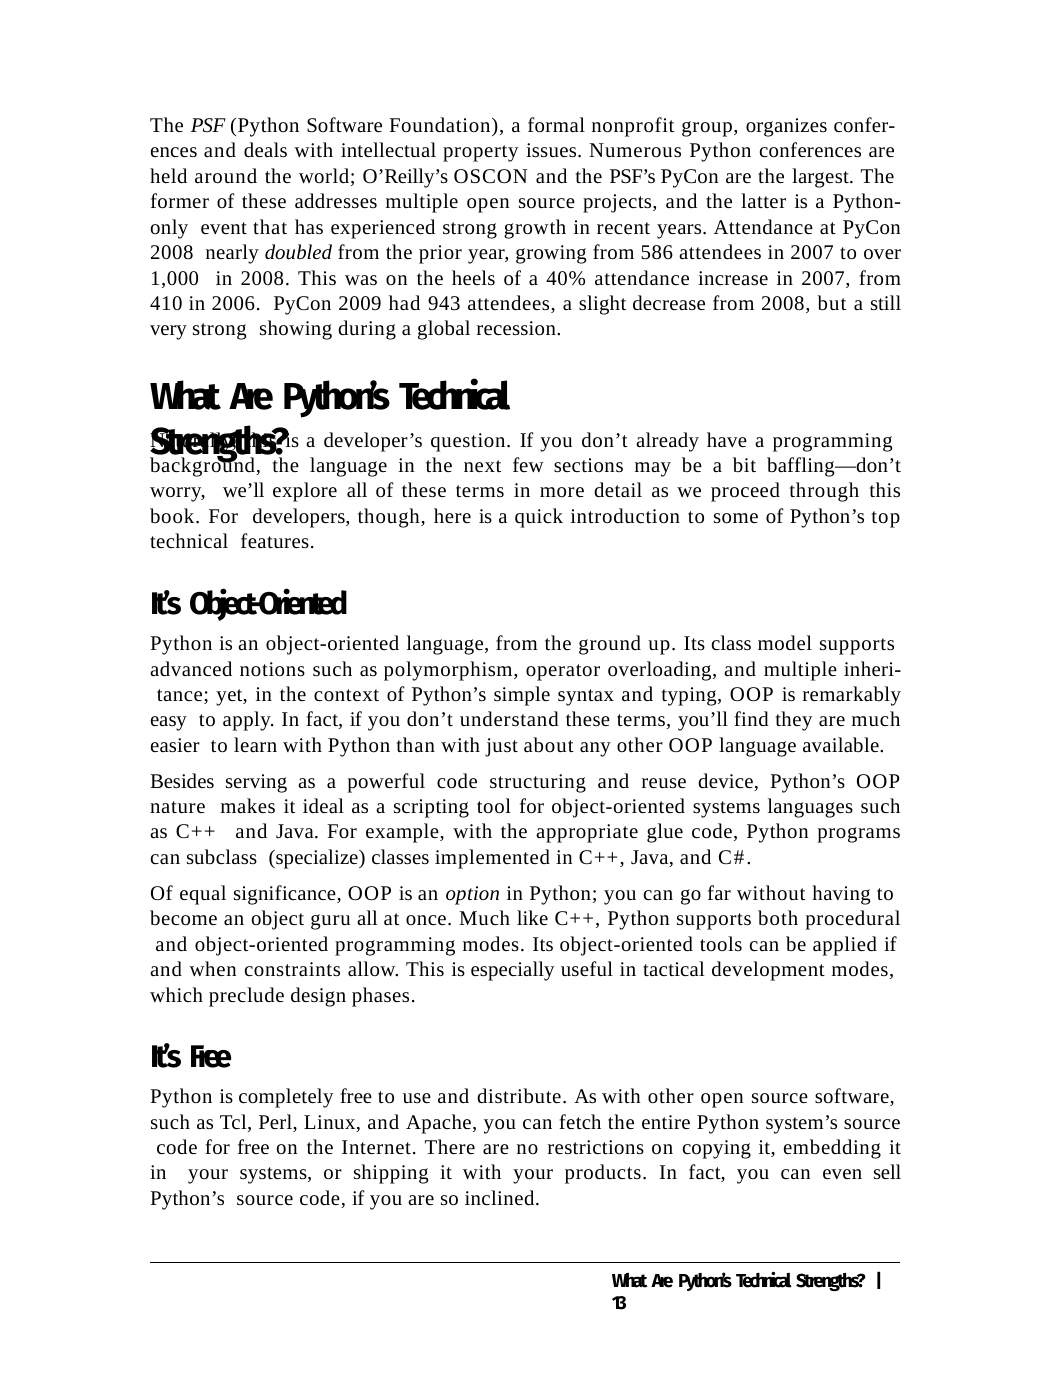

The PSF (Python Software Foundation), a formal nonprofit group, organizes confer-  ences and deals with intellectual property issues. Numerous Python conferences are  held around the world; O’Reilly’s OSCON and the PSF’s PyCon are the largest. The  former of these addresses multiple open source projects, and the latter is a Python-only  event that has experienced strong growth in recent years. Attendance at PyCon 2008  nearly doubled from the prior year, growing from 586 attendees in 2007 to over 1,000  in 2008. This was on the heels of a 40% attendance increase in 2007, from 410 in 2006.  PyCon 2009 had 943 attendees, a slight decrease from 2008, but a still very strong  showing during a global recession.
# What Are Python’s Technical Strengths?
Naturally, this is a developer’s question. If you don’t already have a programming  background, the language in the next few sections may be a bit baffling—don’t worry,  we’ll explore all of these terms in more detail as we proceed through this book. For  developers, though, here is a quick introduction to some of Python’s top technical  features.

It’s Object-Oriented
Python is an object-oriented language, from the ground up. Its class model supports  advanced notions such as polymorphism, operator overloading, and multiple inheri-  tance; yet, in the context of Python’s simple syntax and typing, OOP is remarkably easy  to apply. In fact, if you don’t understand these terms, you’ll find they are much easier  to learn with Python than with just about any other OOP language available.
Besides serving as a powerful code structuring and reuse device, Python’s OOP nature  makes it ideal as a scripting tool for object-oriented systems languages such as C++  and Java. For example, with the appropriate glue code, Python programs can subclass  (specialize) classes implemented in C++, Java, and C#.
Of equal significance, OOP is an option in Python; you can go far without having to  become an object guru all at once. Much like C++, Python supports both procedural  and object-oriented programming modes. Its object-oriented tools can be applied if  and when constraints allow. This is especially useful in tactical development modes,  which preclude design phases.

It’s Free
Python is completely free to use and distribute. As with other open source software,  such as Tcl, Perl, Linux, and Apache, you can fetch the entire Python system’s source  code for free on the Internet. There are no restrictions on copying it, embedding it in  your systems, or shipping it with your products. In fact, you can even sell Python’s  source code, if you are so inclined.

What Are Python’s Technical Strengths?  |  13